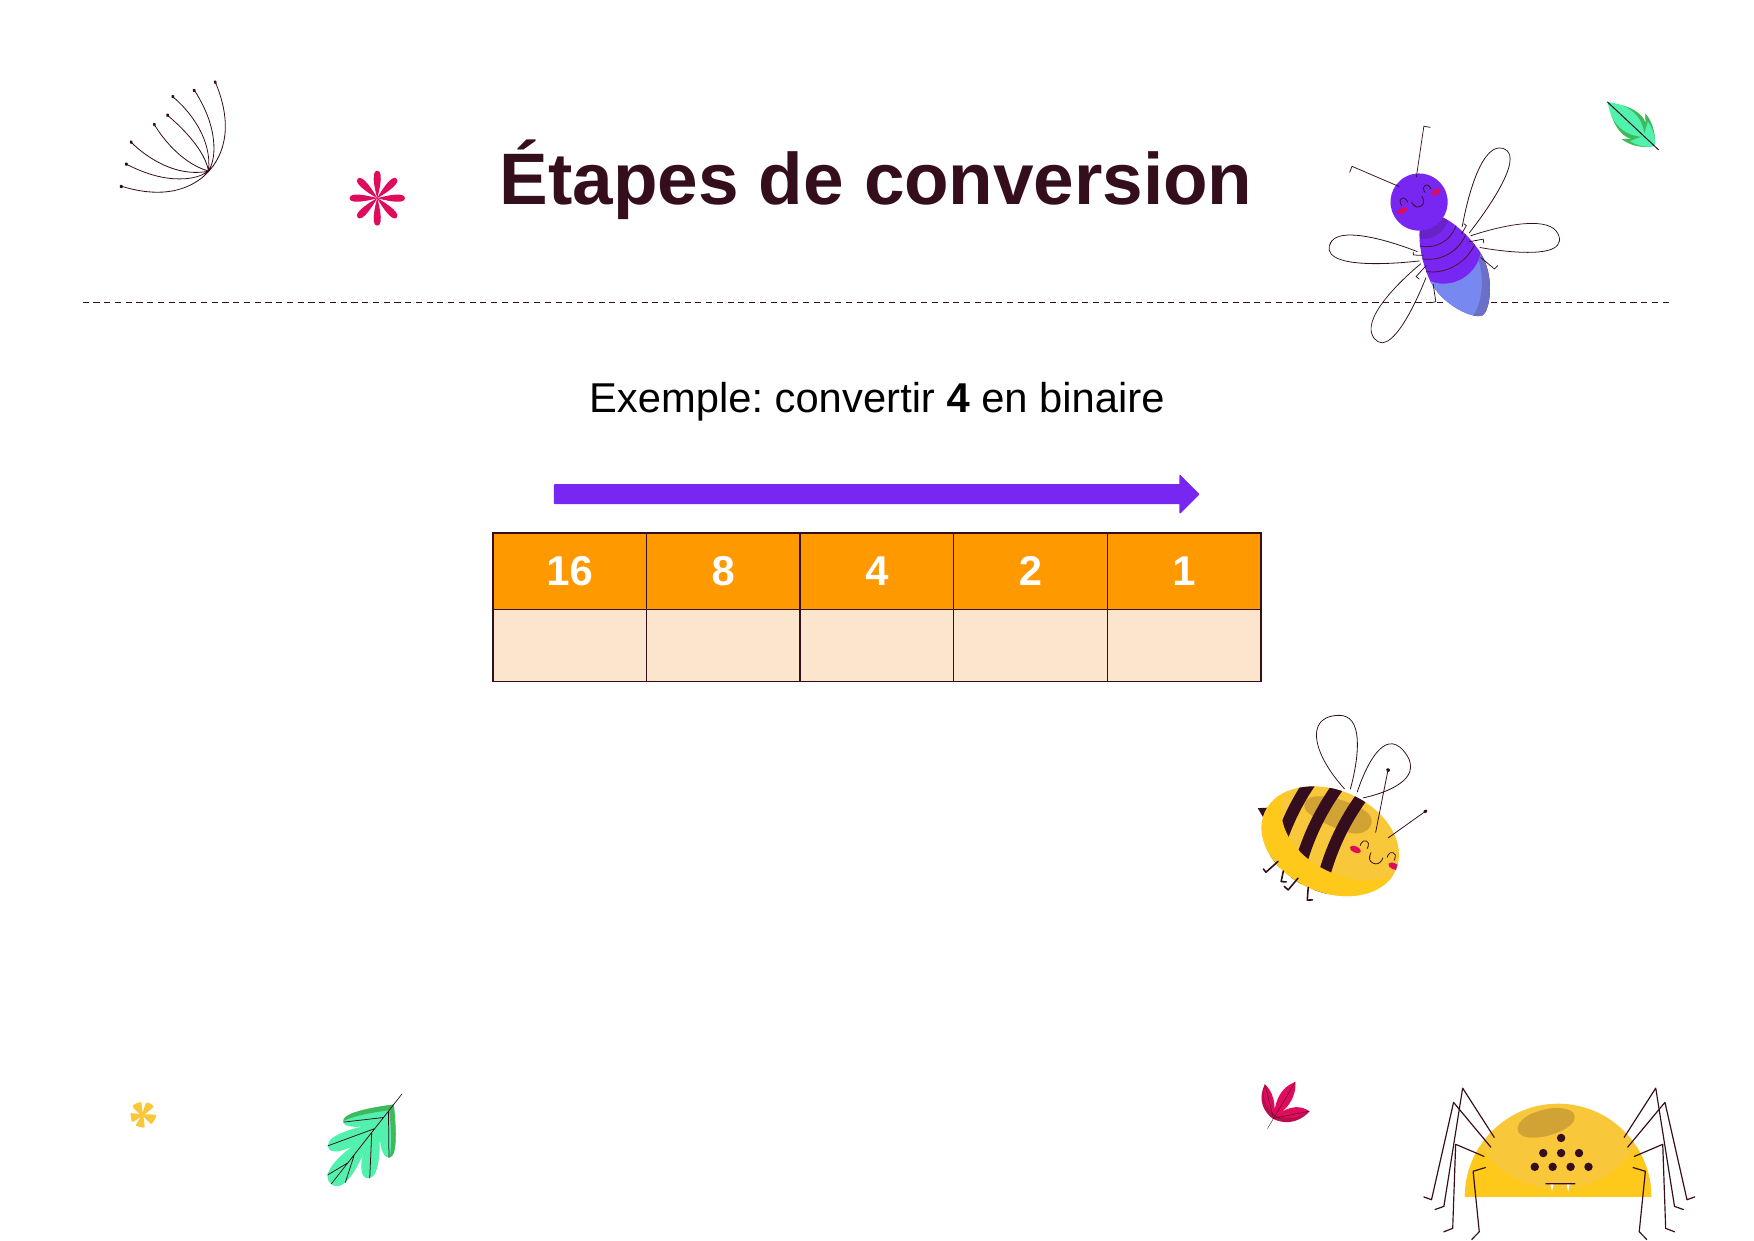

# Étapes de conversion

Exemple: convertir 4 en binaire

| 16 | 8 | 4 | 2 | 1 |
| --- | --- | --- | --- | --- |
|  |  |  |  |  |